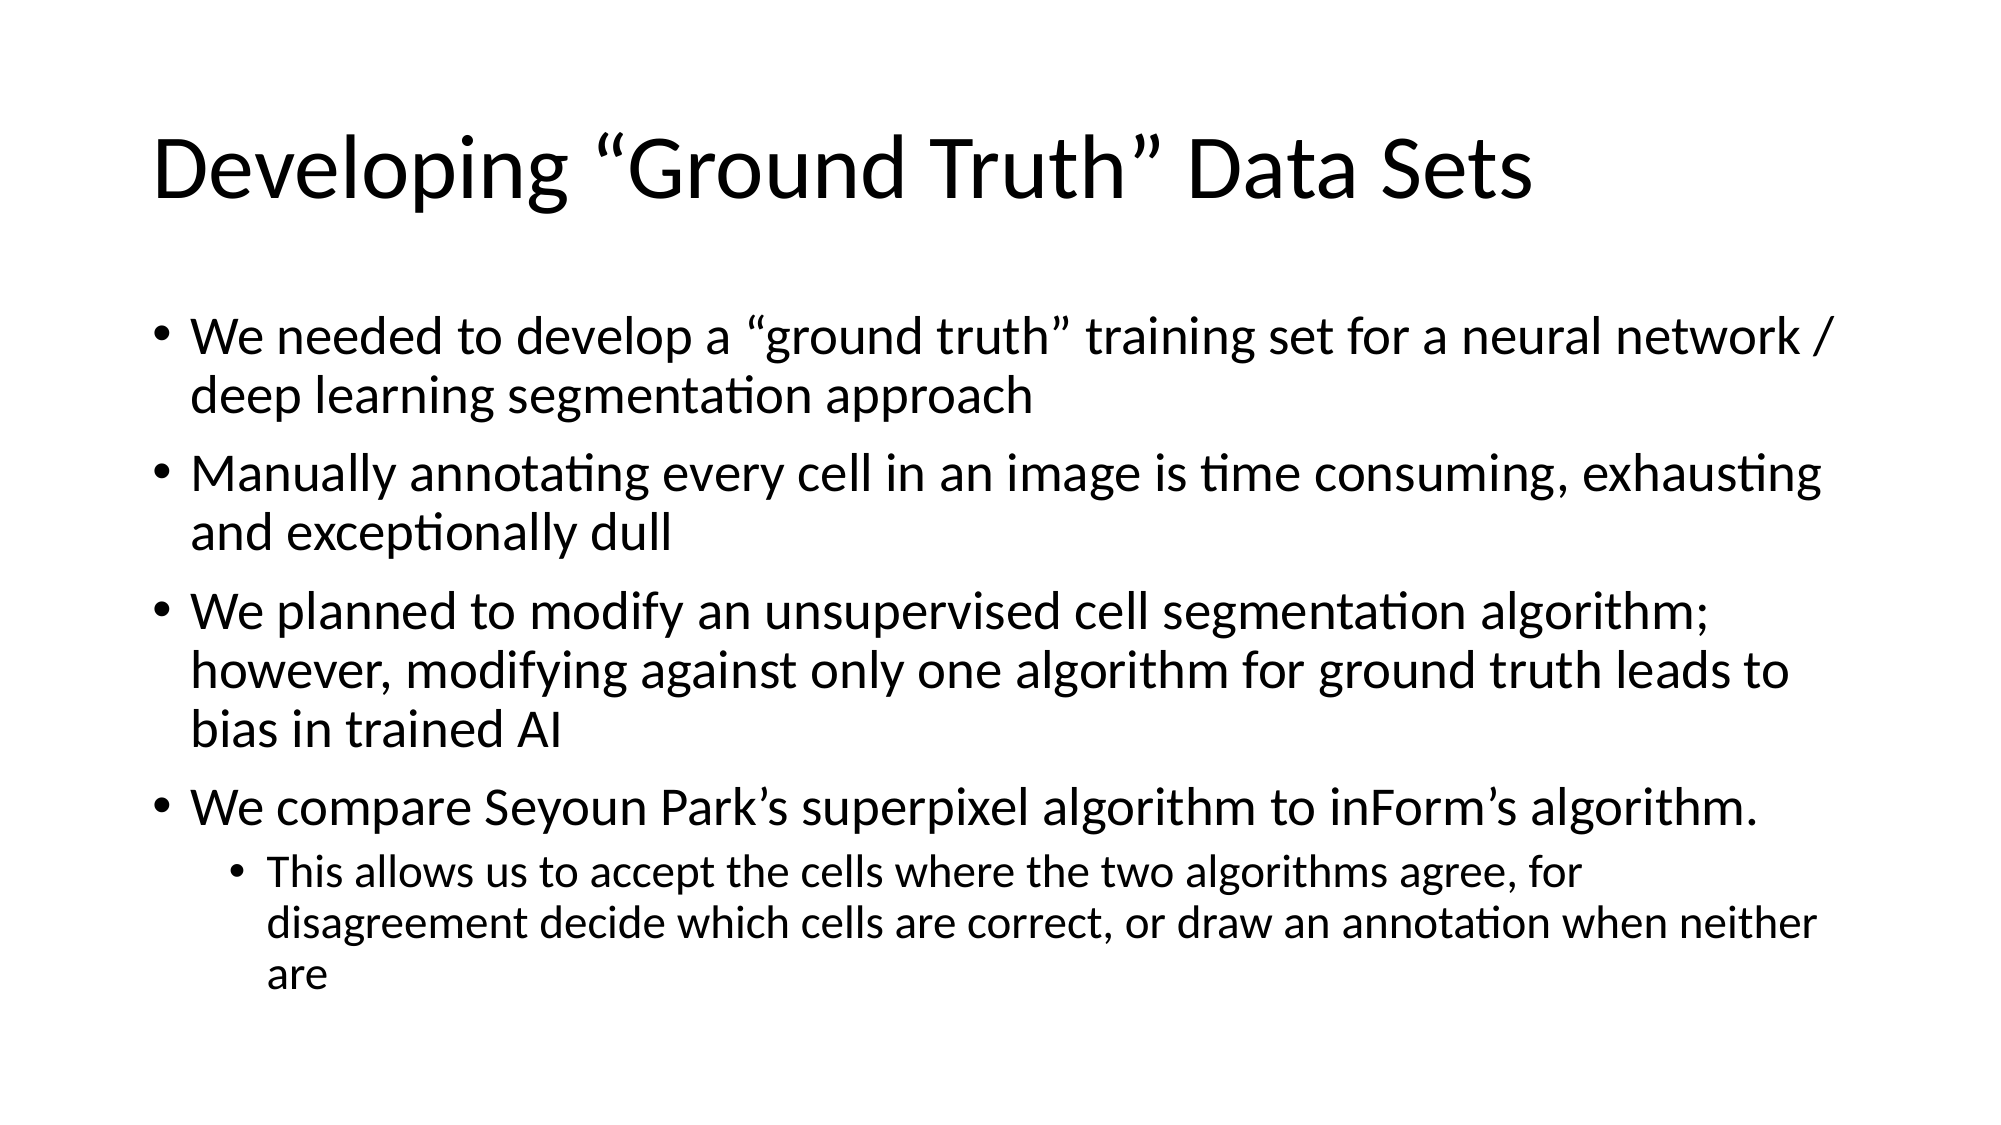

# Developing “Ground Truth” Data Sets
We needed to develop a “ground truth” training set for a neural network / deep learning segmentation approach
Manually annotating every cell in an image is time consuming, exhausting and exceptionally dull
We planned to modify an unsupervised cell segmentation algorithm; however, modifying against only one algorithm for ground truth leads to bias in trained AI
We compare Seyoun Park’s superpixel algorithm to inForm’s algorithm.
This allows us to accept the cells where the two algorithms agree, for disagreement decide which cells are correct, or draw an annotation when neither are